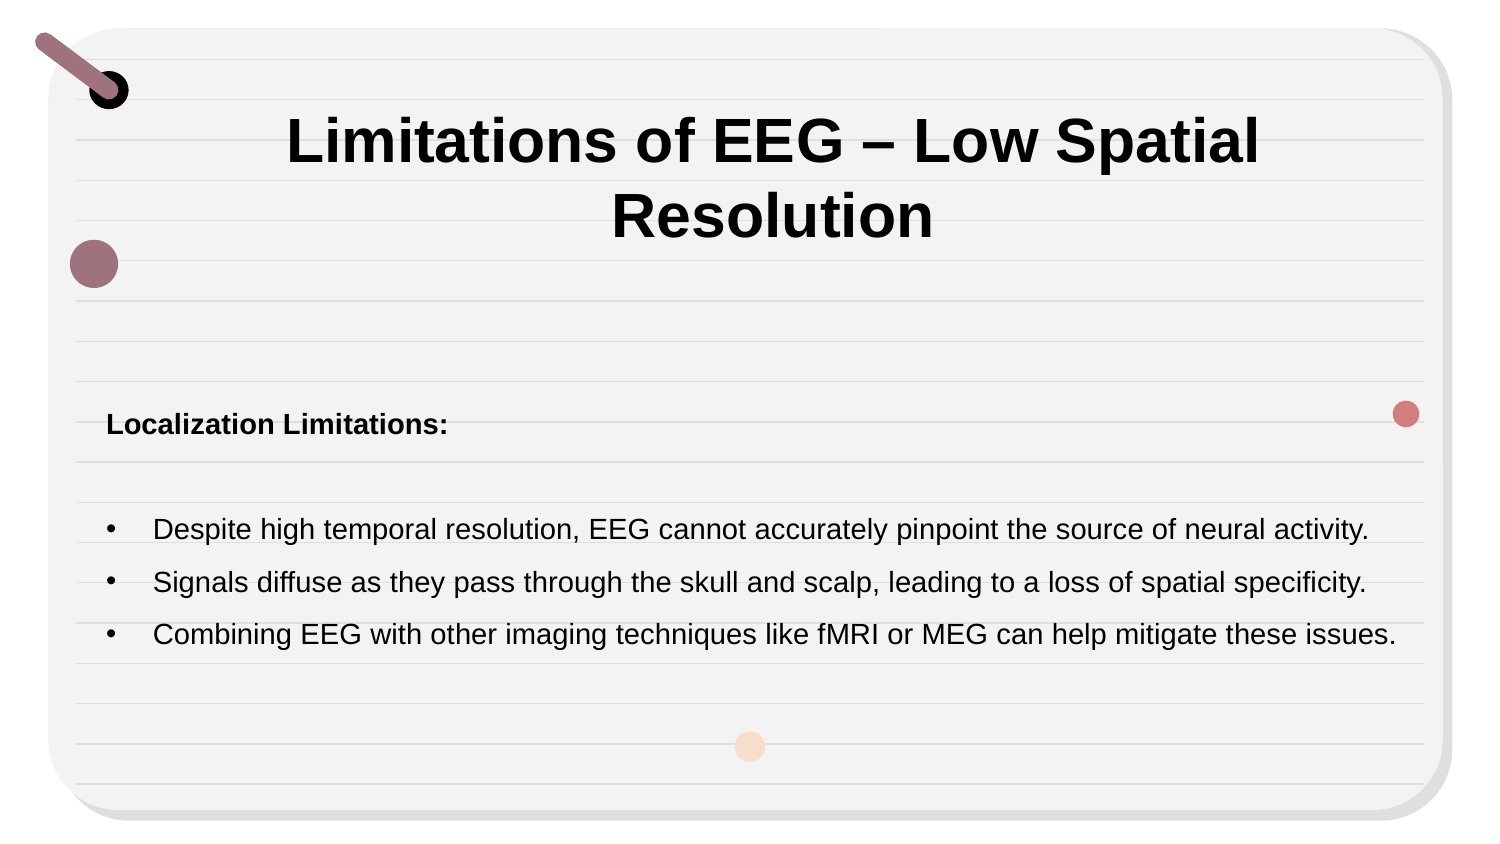

# Limitations of EEG – Low Spatial Resolution
Localization Limitations:

Despite high temporal resolution, EEG cannot accurately pinpoint the source of neural activity.
Signals diffuse as they pass through the skull and scalp, leading to a loss of spatial specificity.
Combining EEG with other imaging techniques like fMRI or MEG can help mitigate these issues.